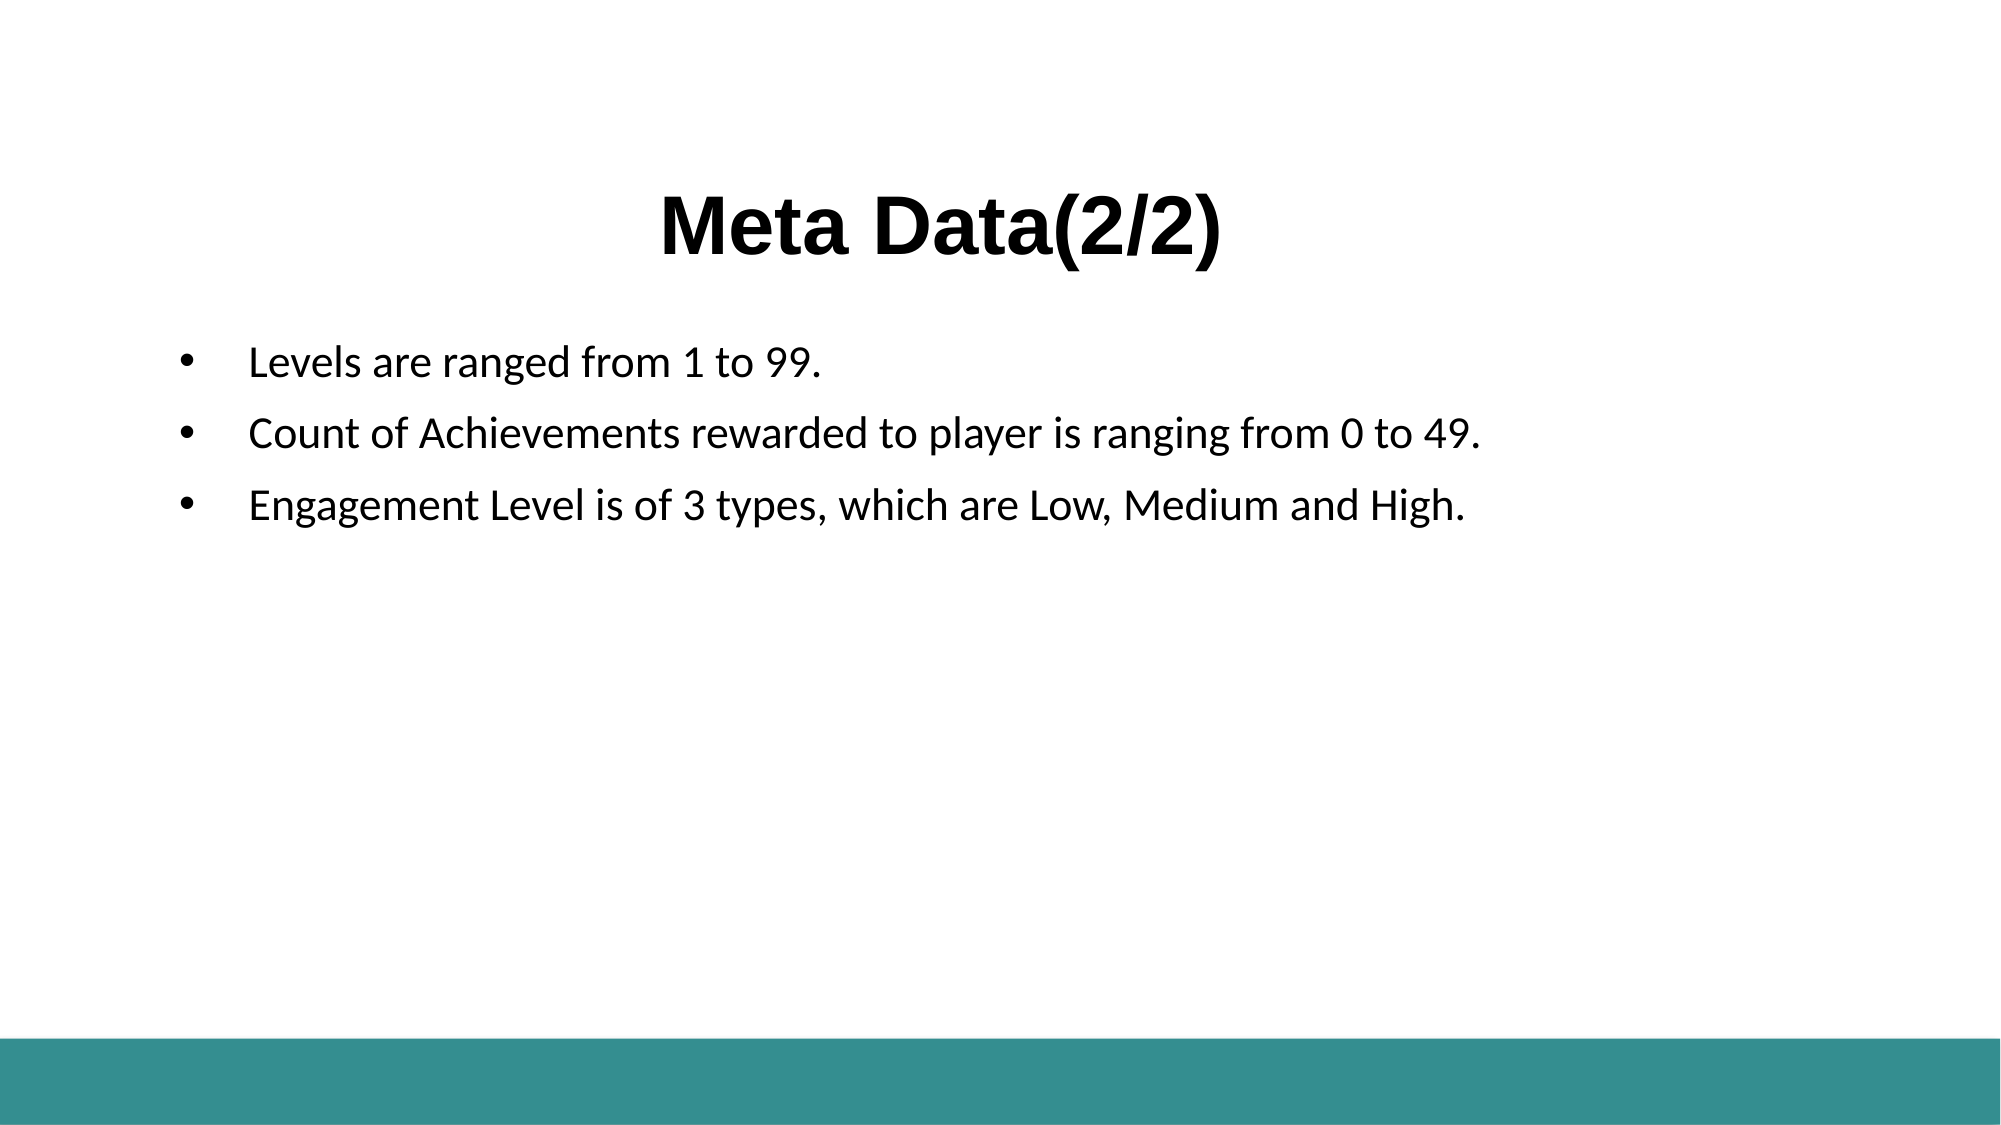

# Meta Data(2/2)
Levels are ranged from 1 to 99.
Count of Achievements rewarded to player is ranging from 0 to 49.
Engagement Level is of 3 types, which are Low, Medium and High.